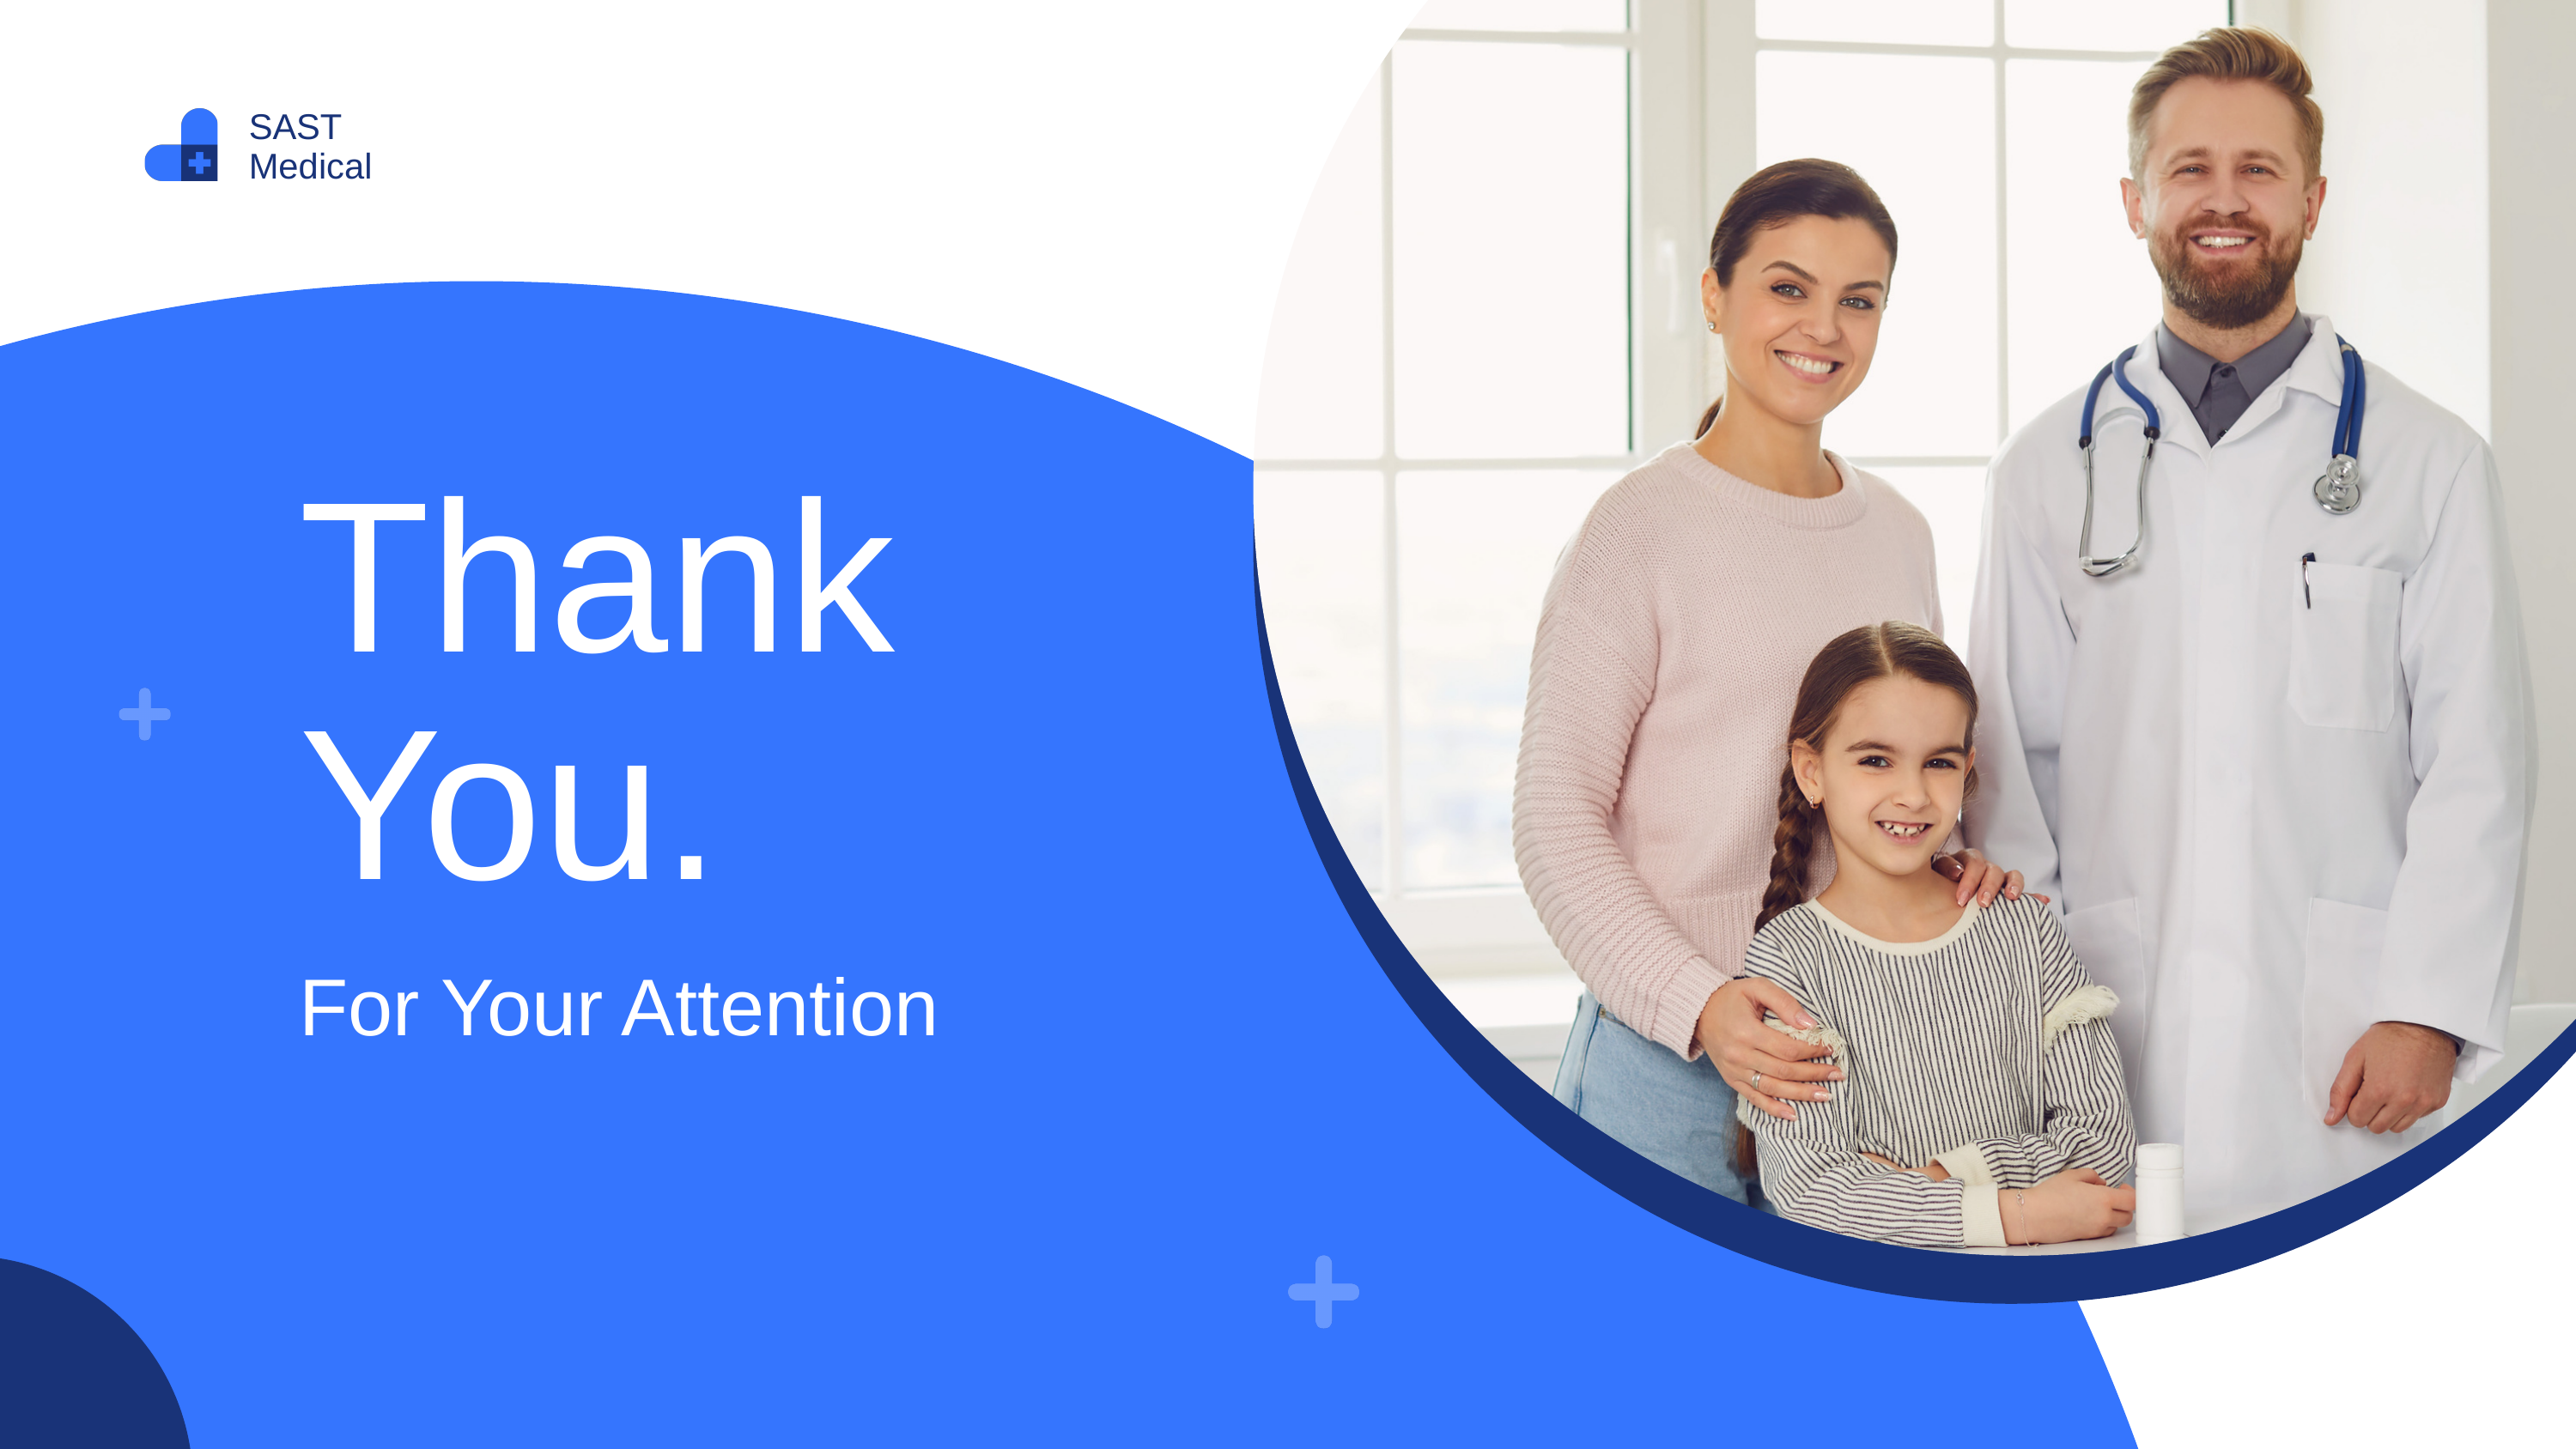

SAST
Medical

Thank
You.

For Your Attention